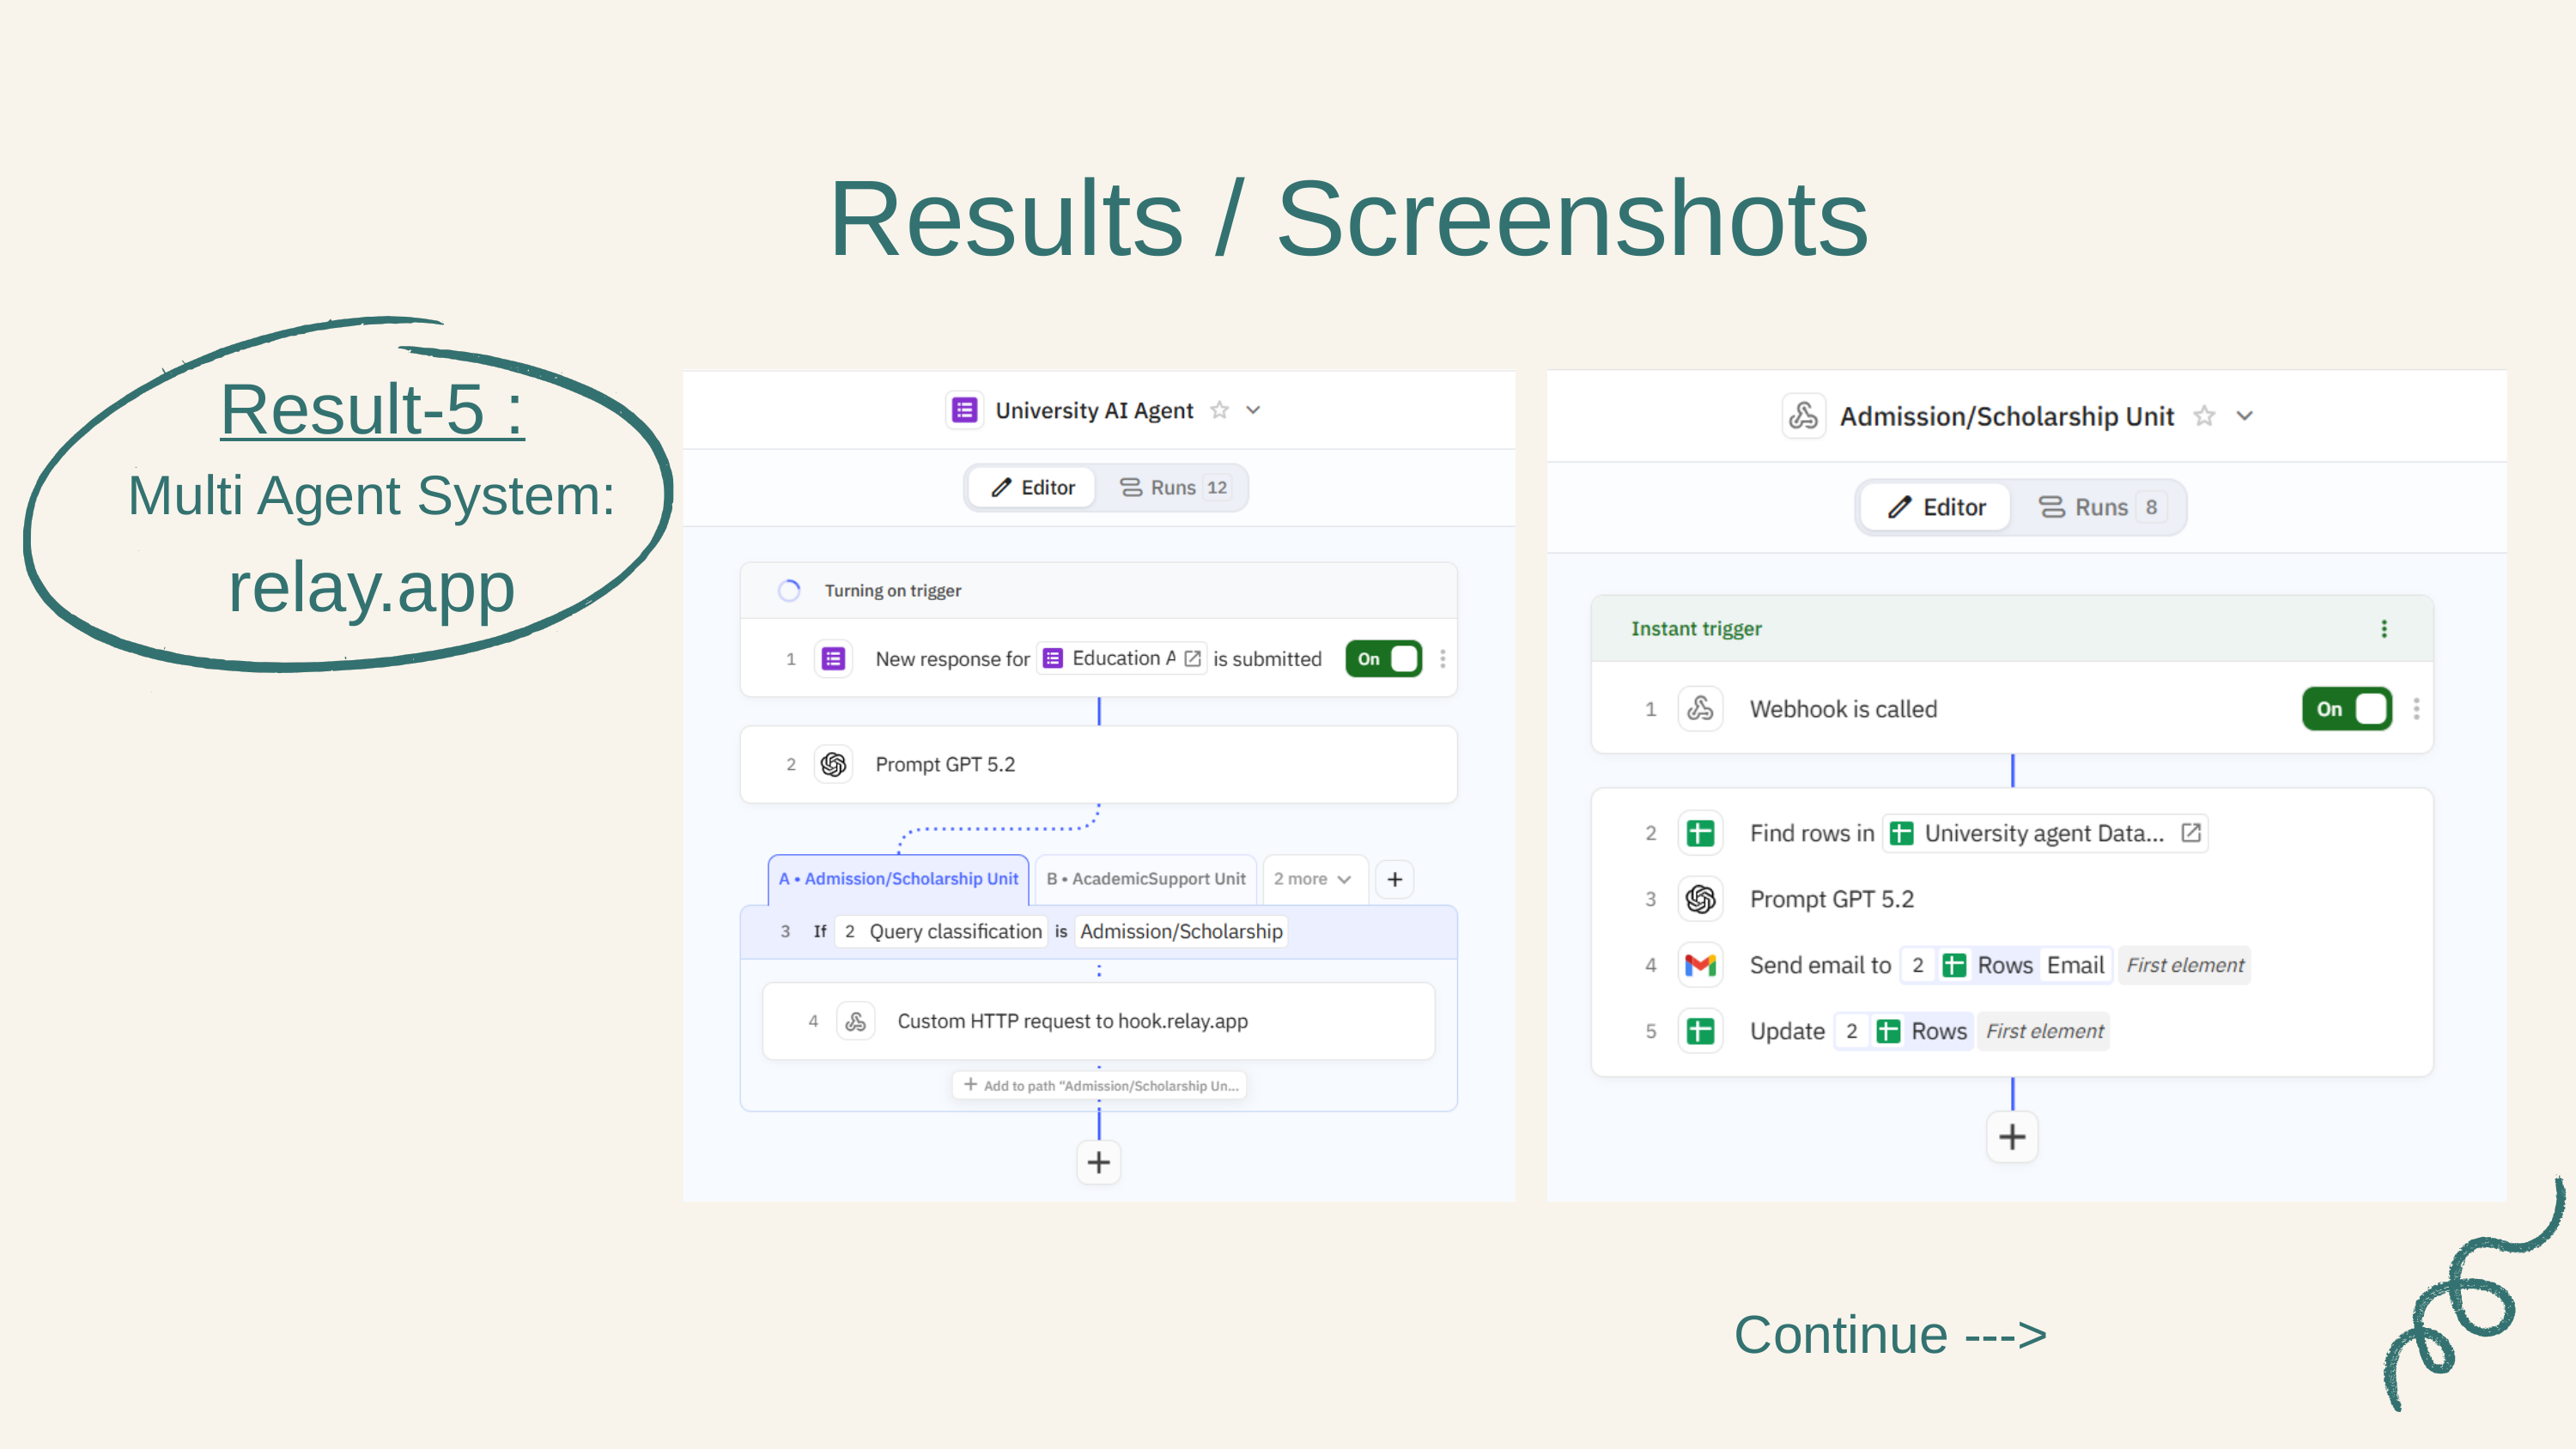

Results / Screenshots

Result-5 :
Multi Agent System:
relay.app

Continue --->